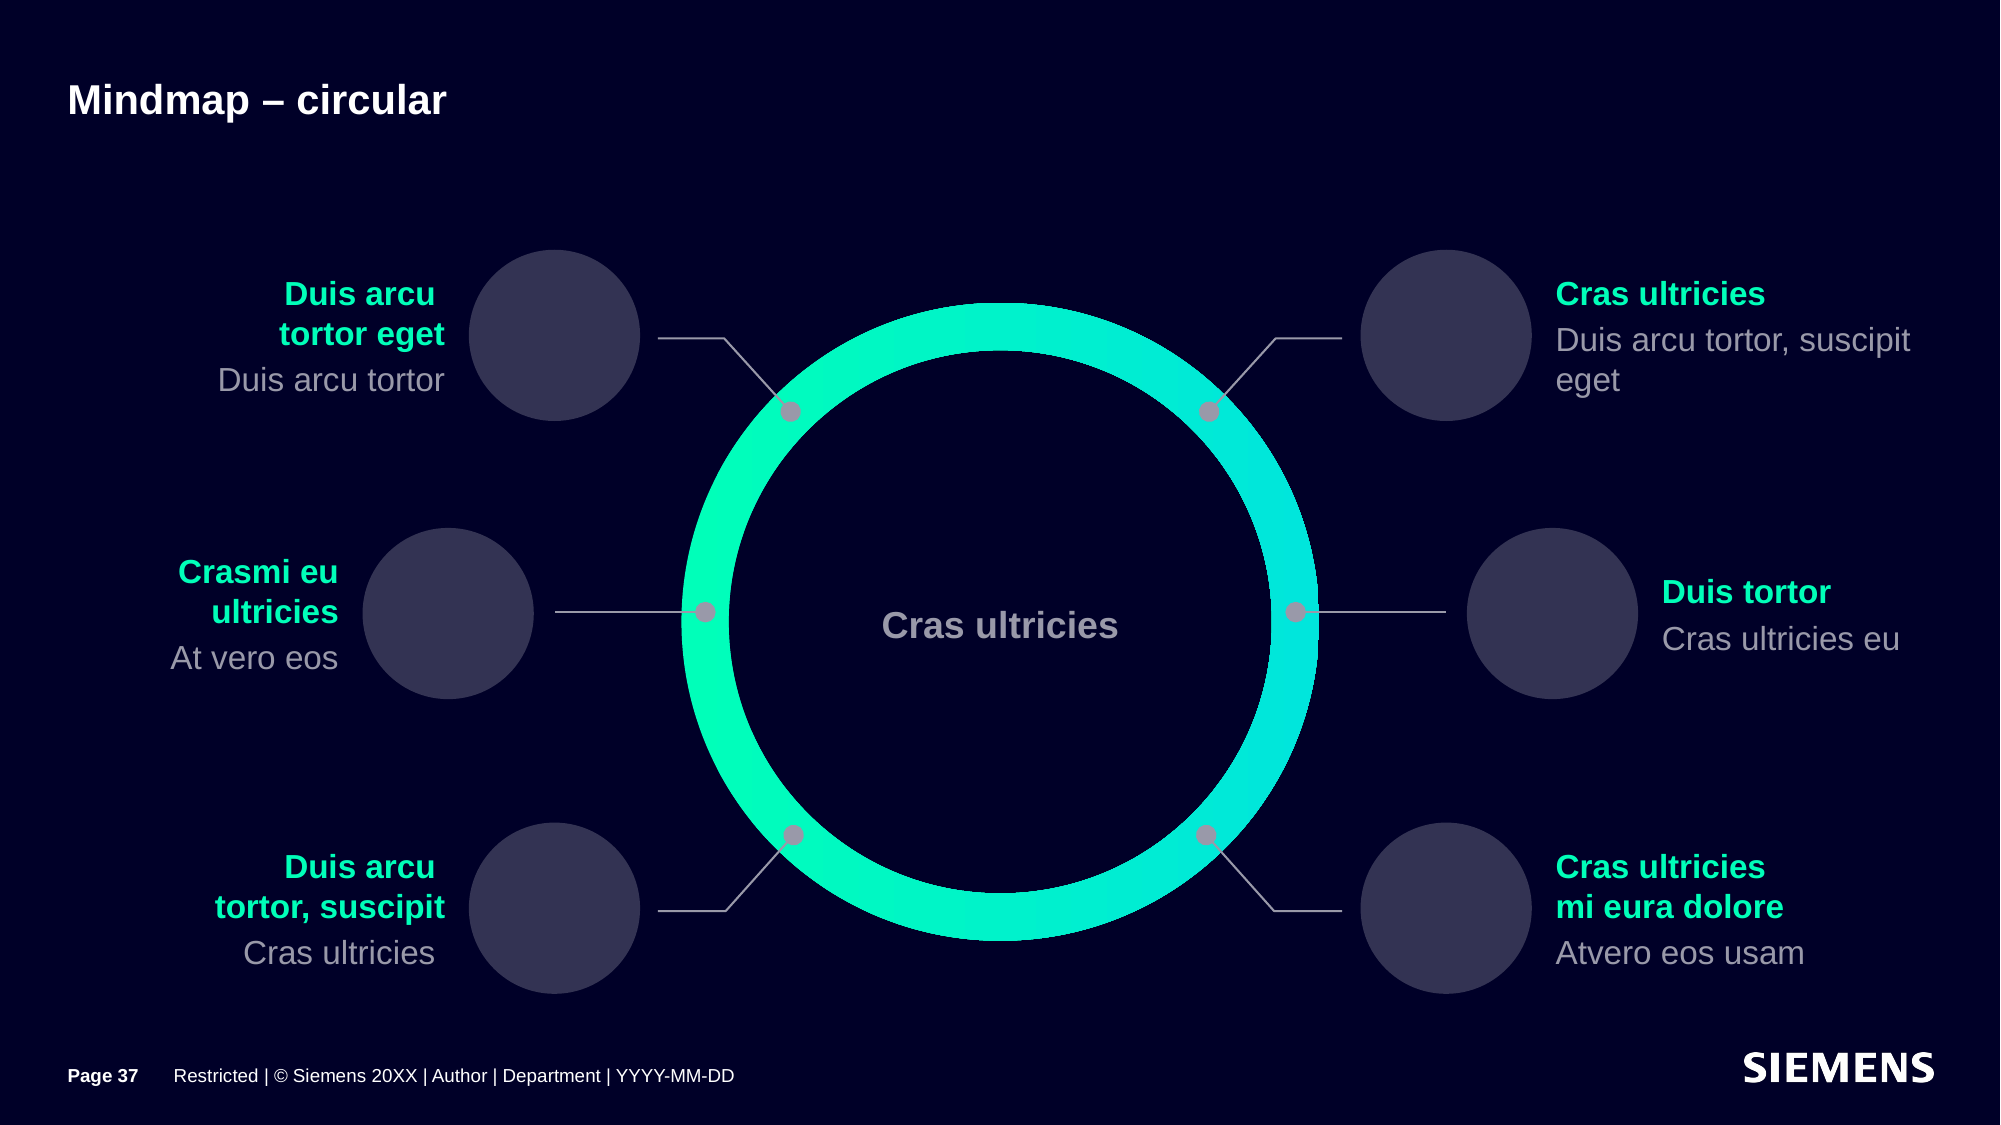

# Mindmap – circular
Duis arcu
tortor eget
Duis arcu tortor

Cras ultricies
Duis arcu tortor, suscipit eget
Cras ultricies

Crasmi eu
ultricies
At vero eos

Duis tortor
Cras ultricies eu
Duis arcu
tortor, suscipit
Cras ultricies

Cras ultricies
mi eura dolore
Atvero eos usam

Page 37
Restricted | © Siemens 20XX | Author | Department | YYYY-MM-DD